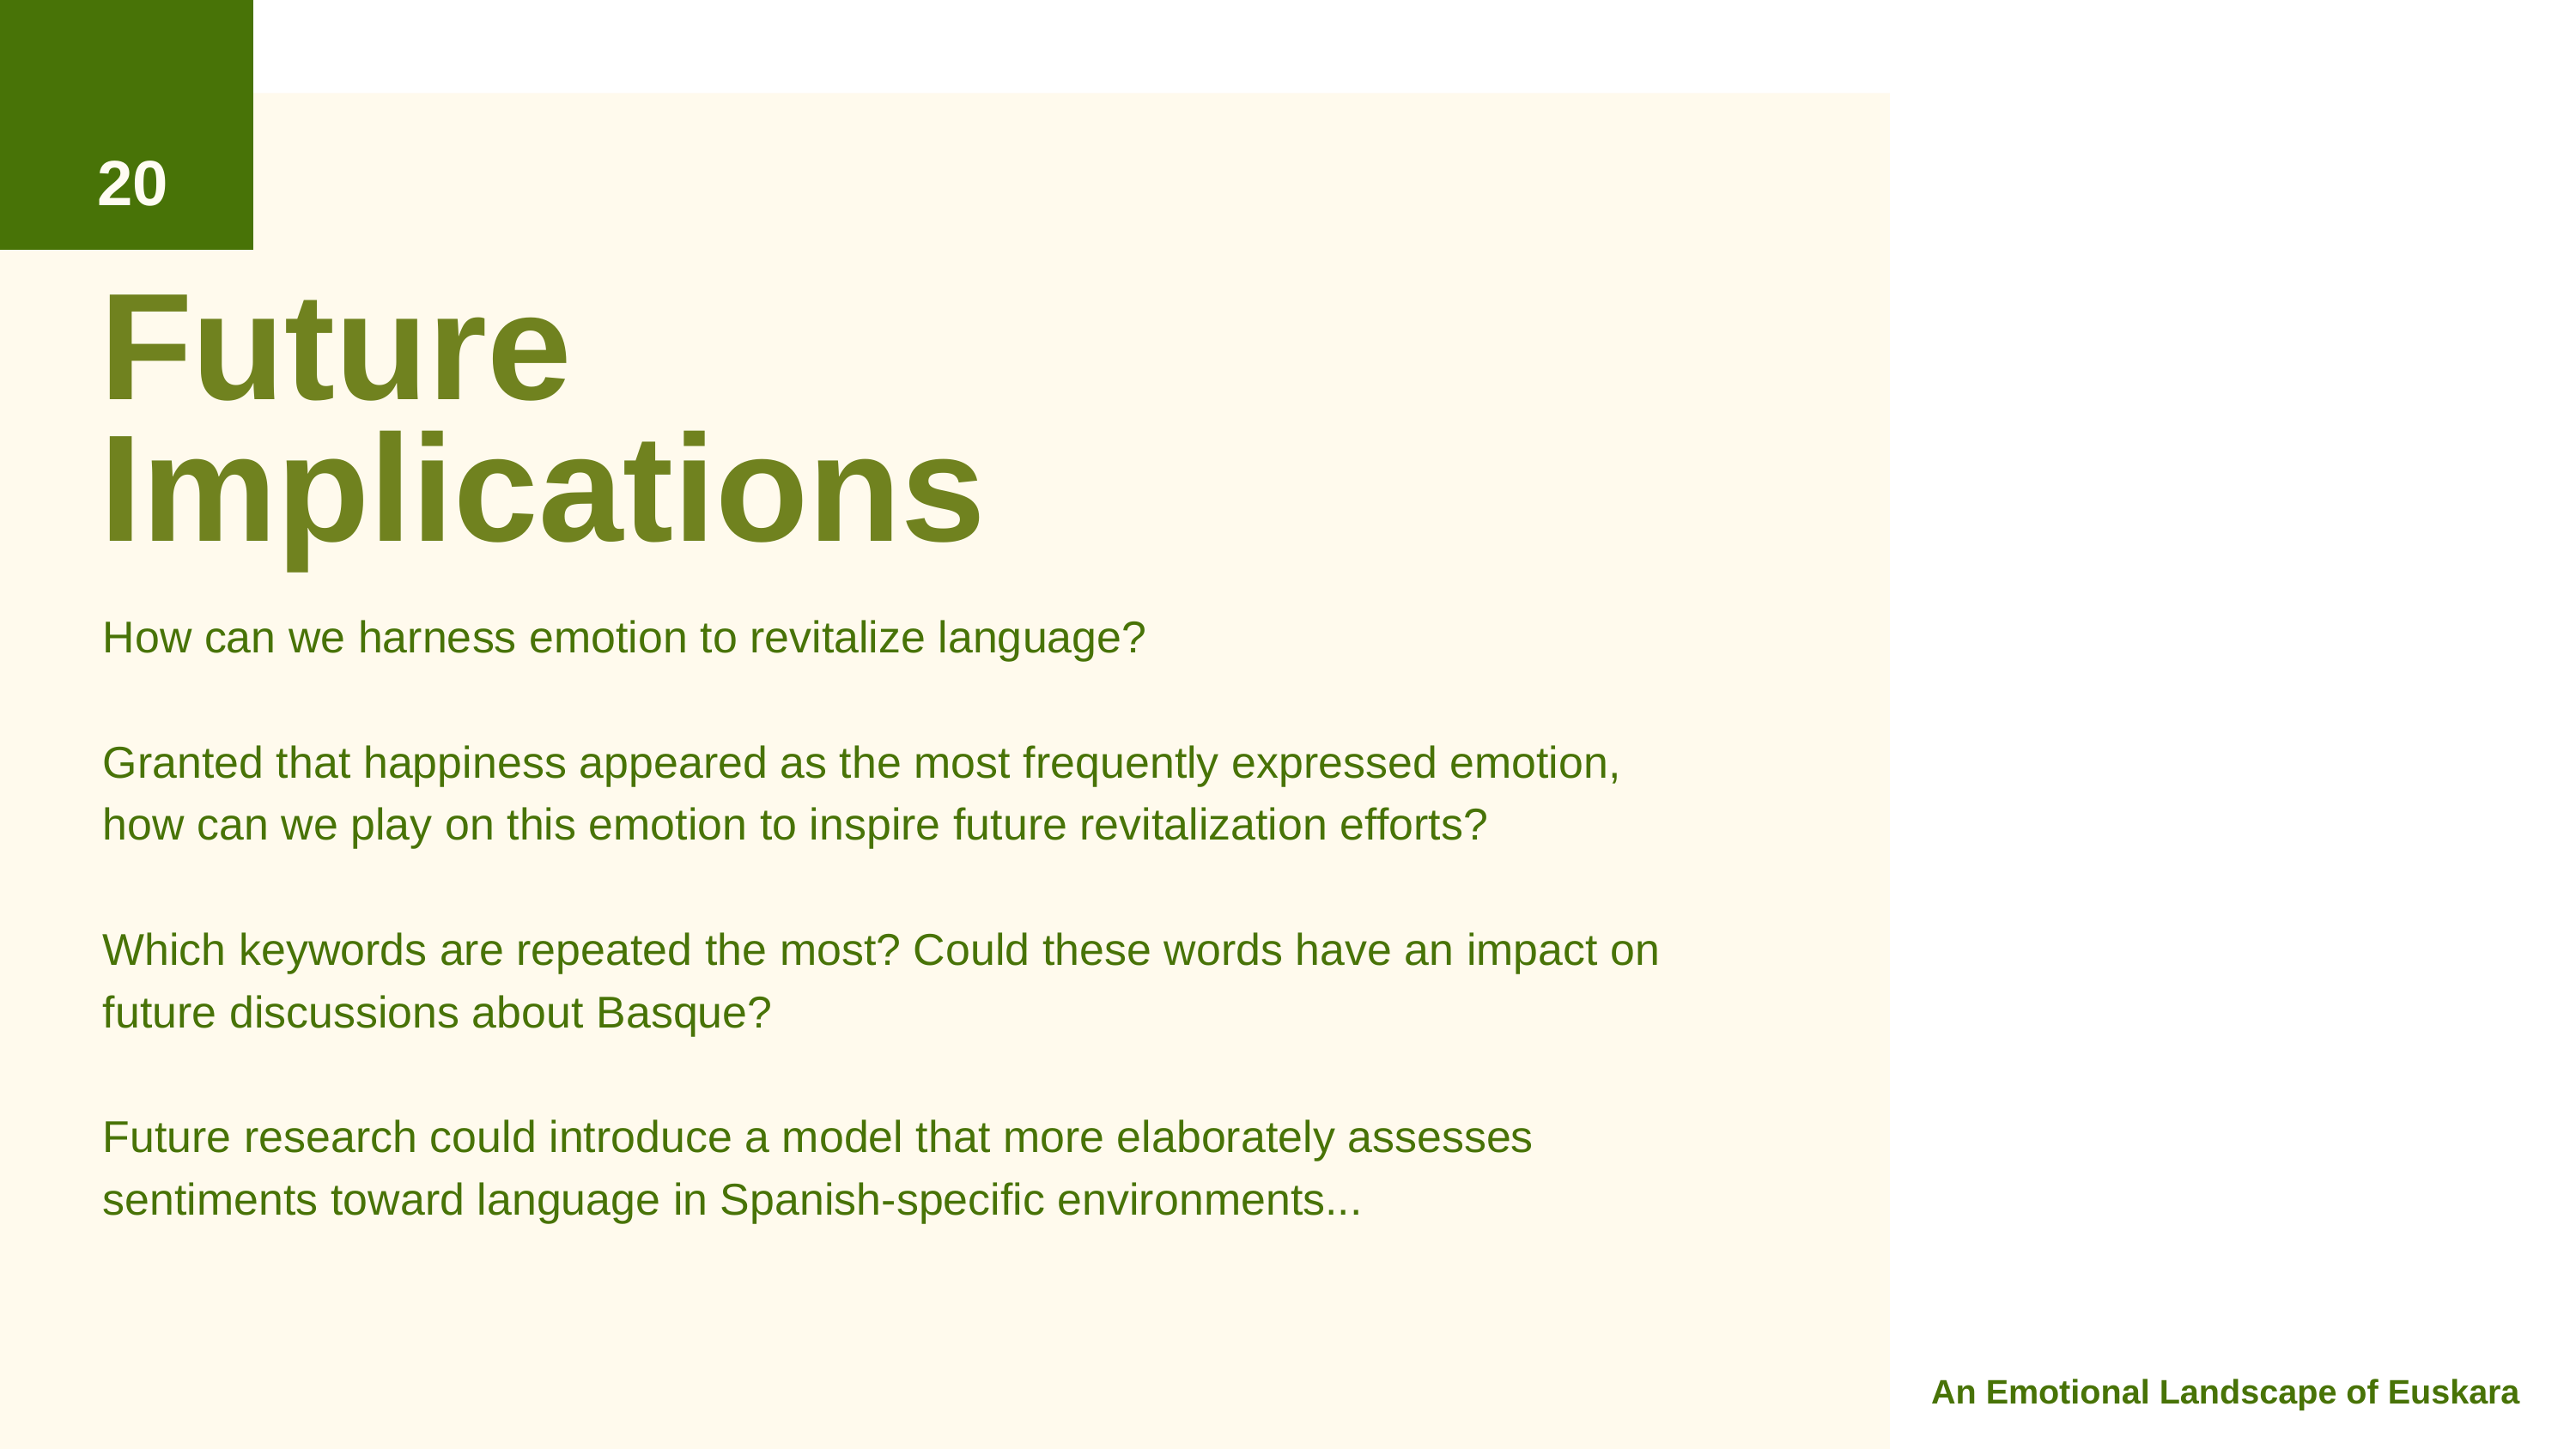

20
Future Implications
How can we harness emotion to revitalize language?

Granted that happiness appeared as the most frequently expressed emotion, how can we play on this emotion to inspire future revitalization efforts?

Which keywords are repeated the most? Could these words have an impact on future discussions about Basque?

Future research could introduce a model that more elaborately assesses sentiments toward language in Spanish-specific environments...
An Emotional Landscape of Euskara